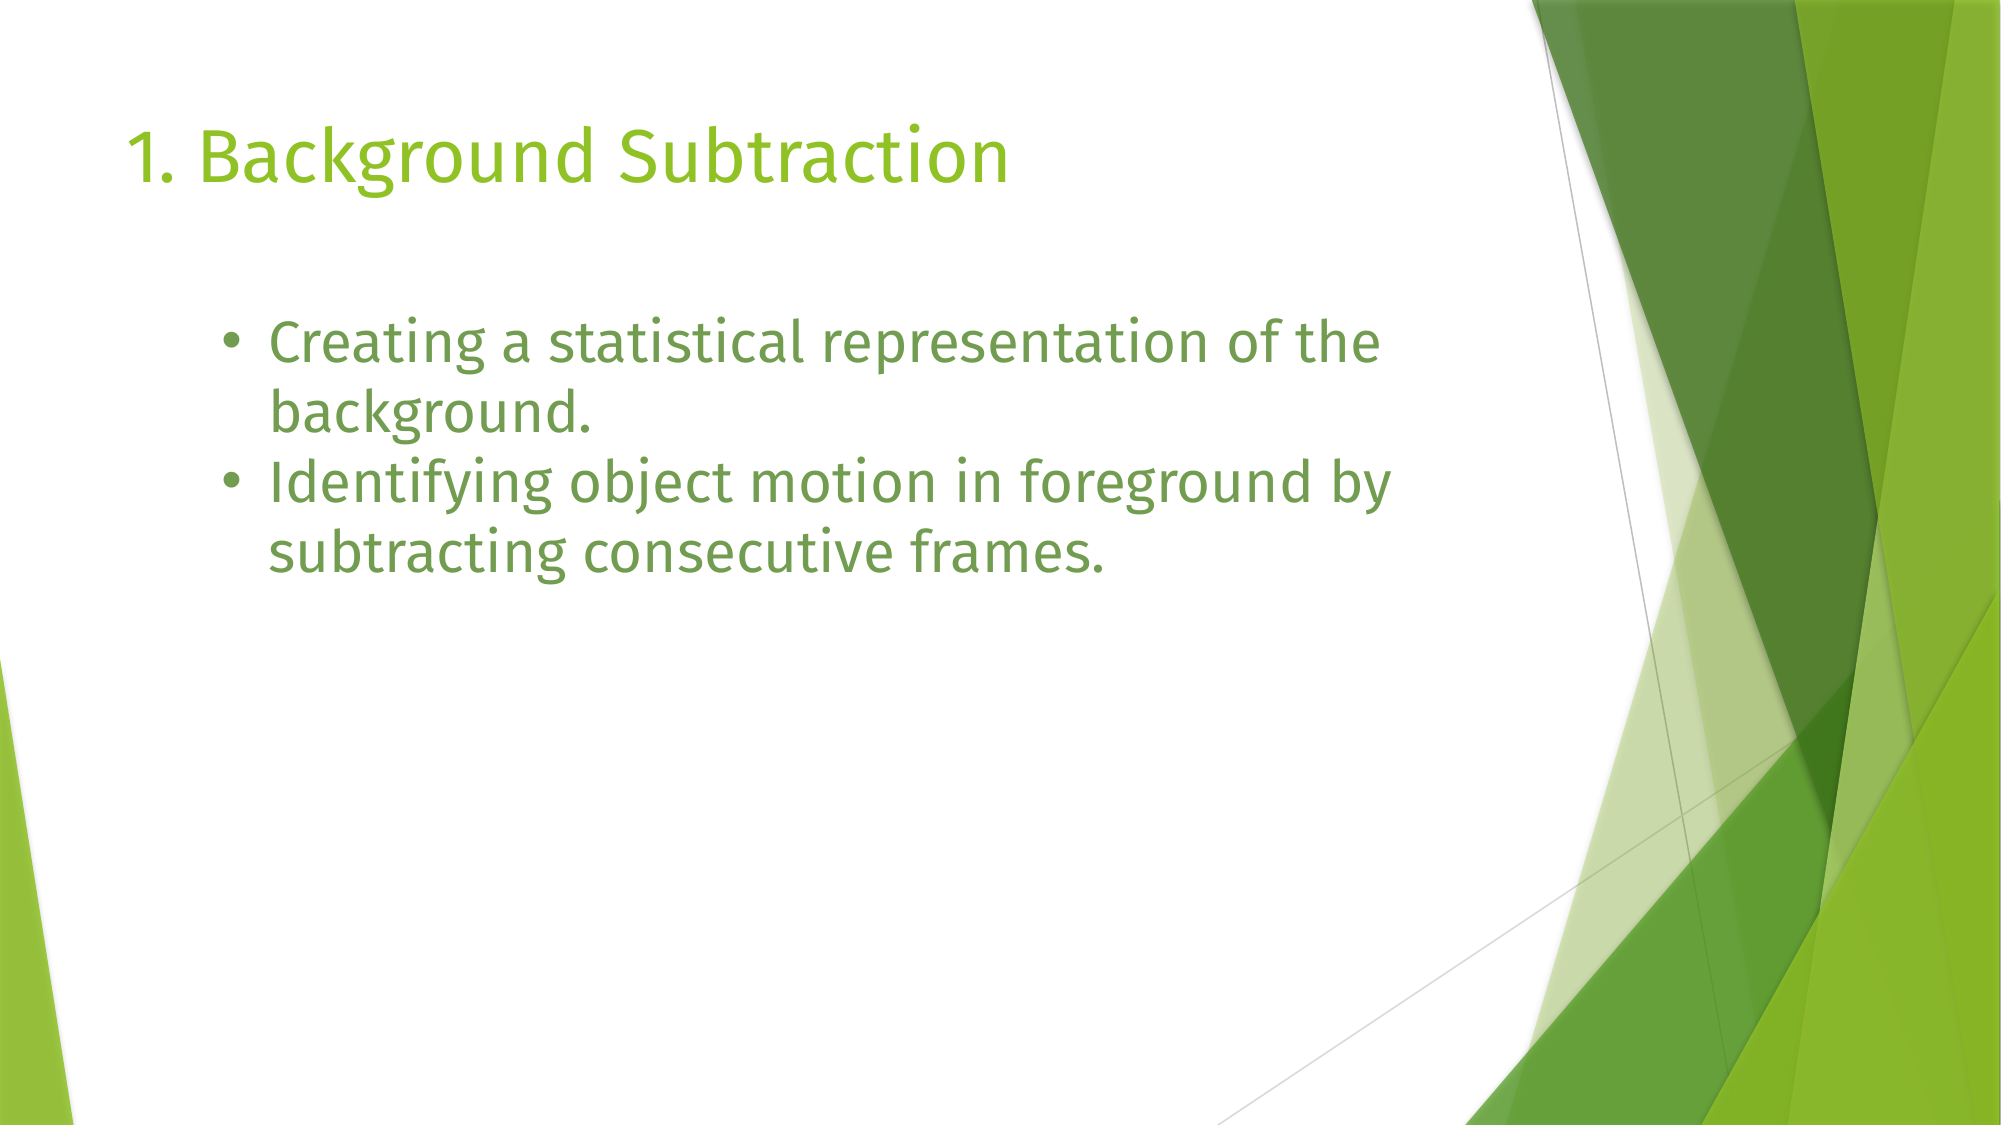

# 1. Background Subtraction
Creating a statistical representation of the background.
Identifying object motion in foreground by subtracting consecutive frames.